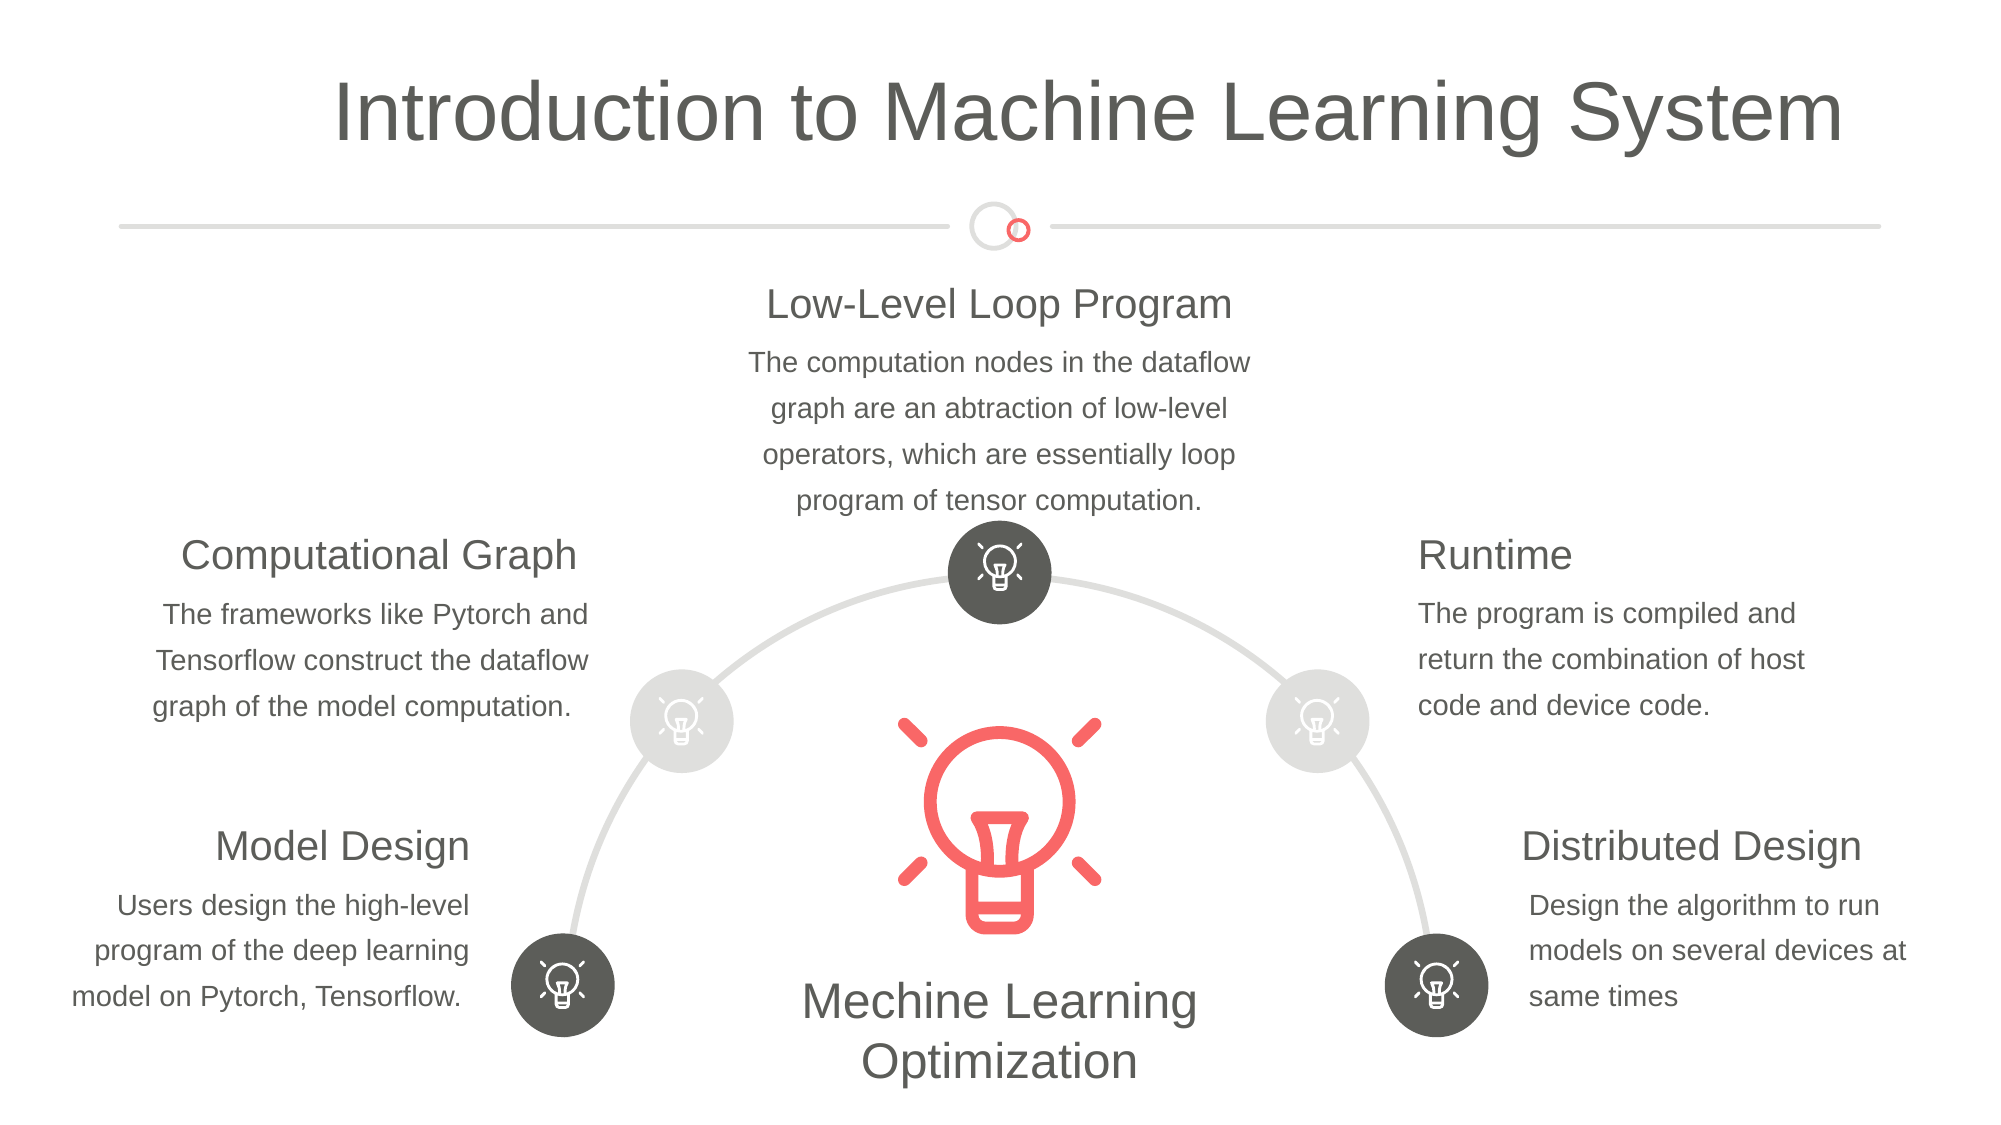

Introduction to Machine Learning System

Low-Level Loop Program
The computation nodes in the dataflow graph are an abtraction of low-level operators, which are essentially loop program of tensor computation.
Computational Graph
The frameworks like Pytorch and Tensorflow construct the dataflow graph of the model computation.
Runtime
The program is compiled and return the combination of host code and device code.

Model Design
Users design the high-level program of the deep learning model on Pytorch, Tensorflow.
Distributed Design
Design the algorithm to run models on several devices at same times

Mechine Learning Optimization